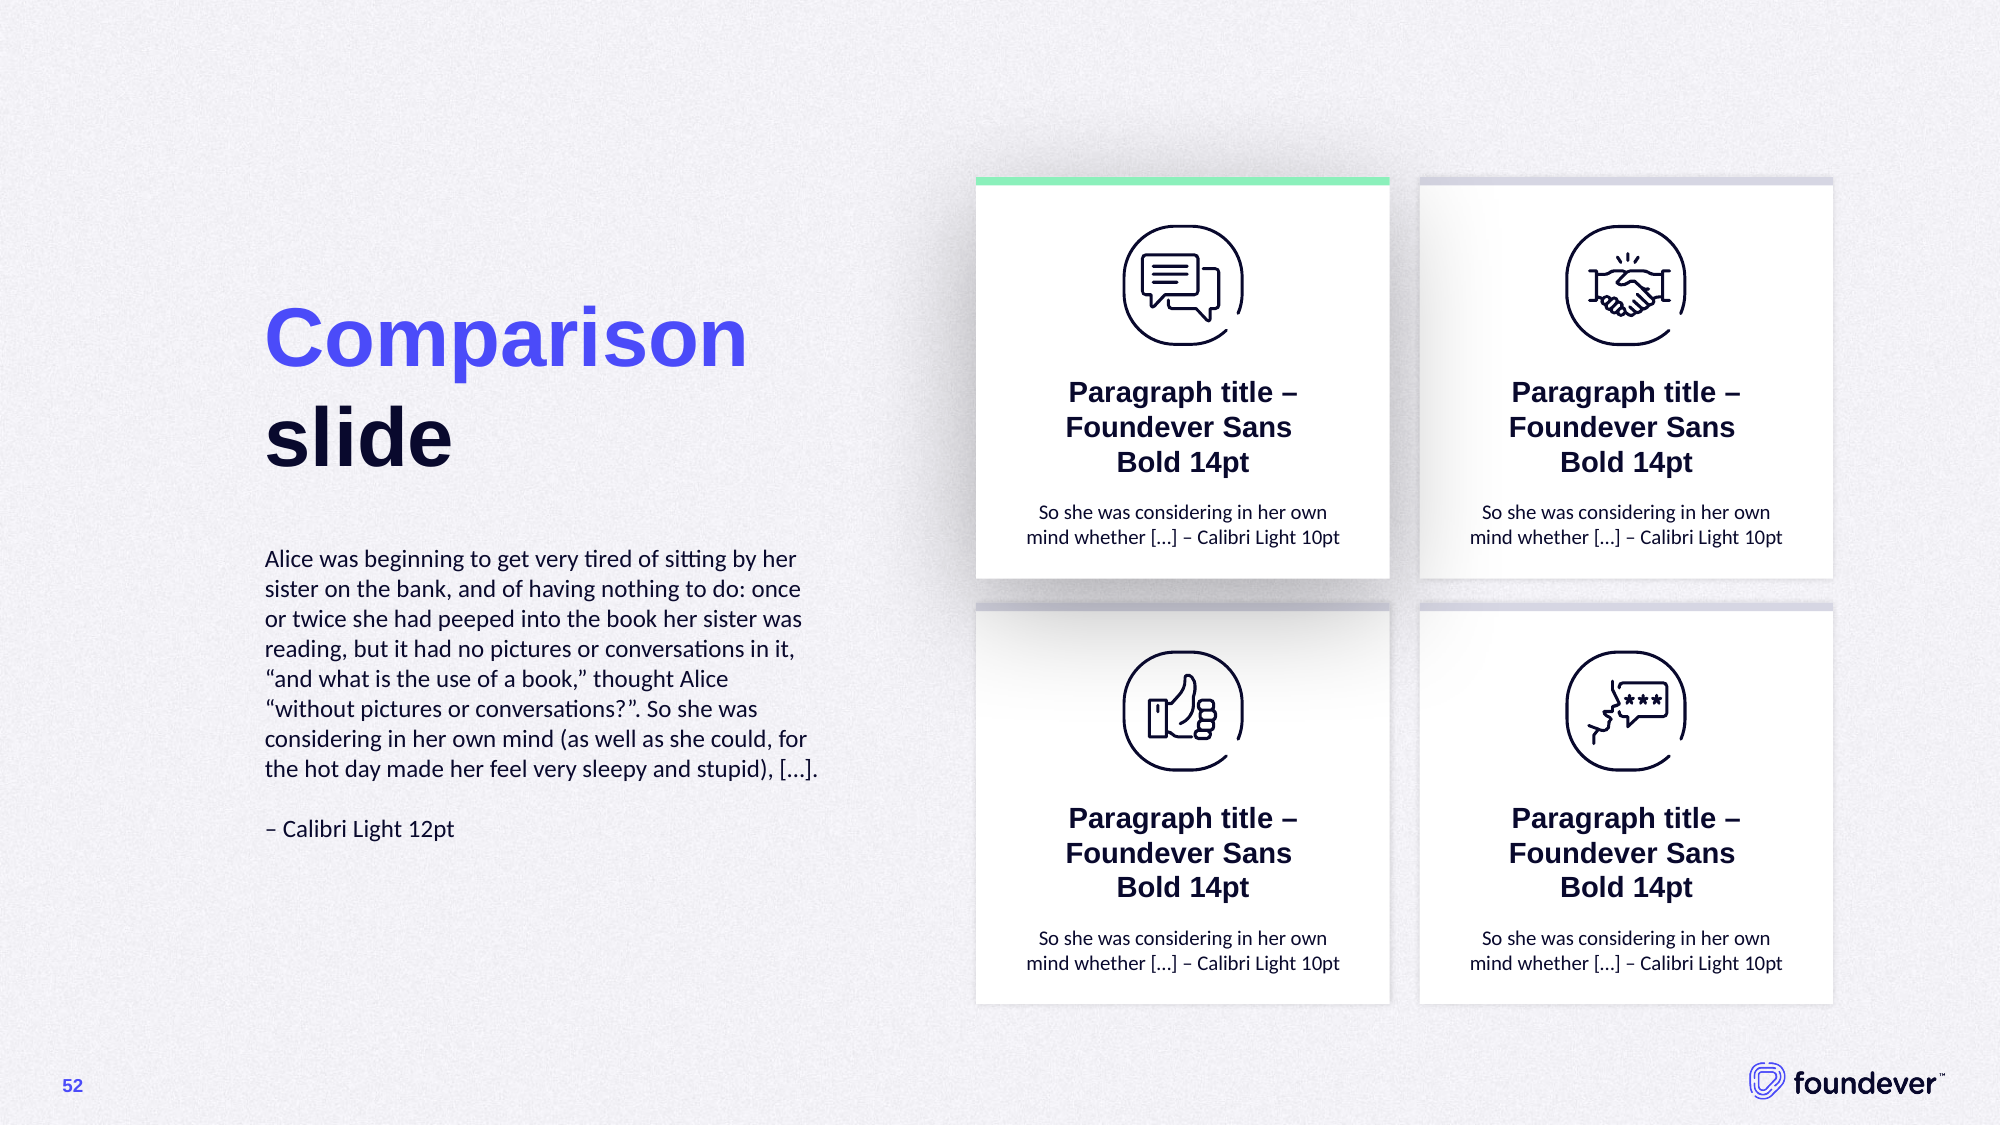

# Comparison slide Alice was beginning to get very tired of sitting by her sister on the bank, and of having nothing to do: once or twice she had peeped into the book her sister was reading, but it had no pictures or conversations in it, “and what is the use of a book,” thought Alice “without pictures or conversations?”. So she was considering in her own mind (as well as she could, for the hot day made her feel very sleepy and stupid), […]. – Calibri Light 12pt
Paragraph title – Foundever Sans
Bold 14pt
So she was considering in her own mind whether […] – Calibri Light 10pt
Paragraph title – Foundever Sans
Bold 14pt
So she was considering in her own mind whether […] – Calibri Light 10pt

Paragraph title – Foundever Sans
Bold 14pt
So she was considering in her own mind whether […] – Calibri Light 10pt
Paragraph title – Foundever Sans
Bold 14pt
So she was considering in her own mind whether […] – Calibri Light 10pt